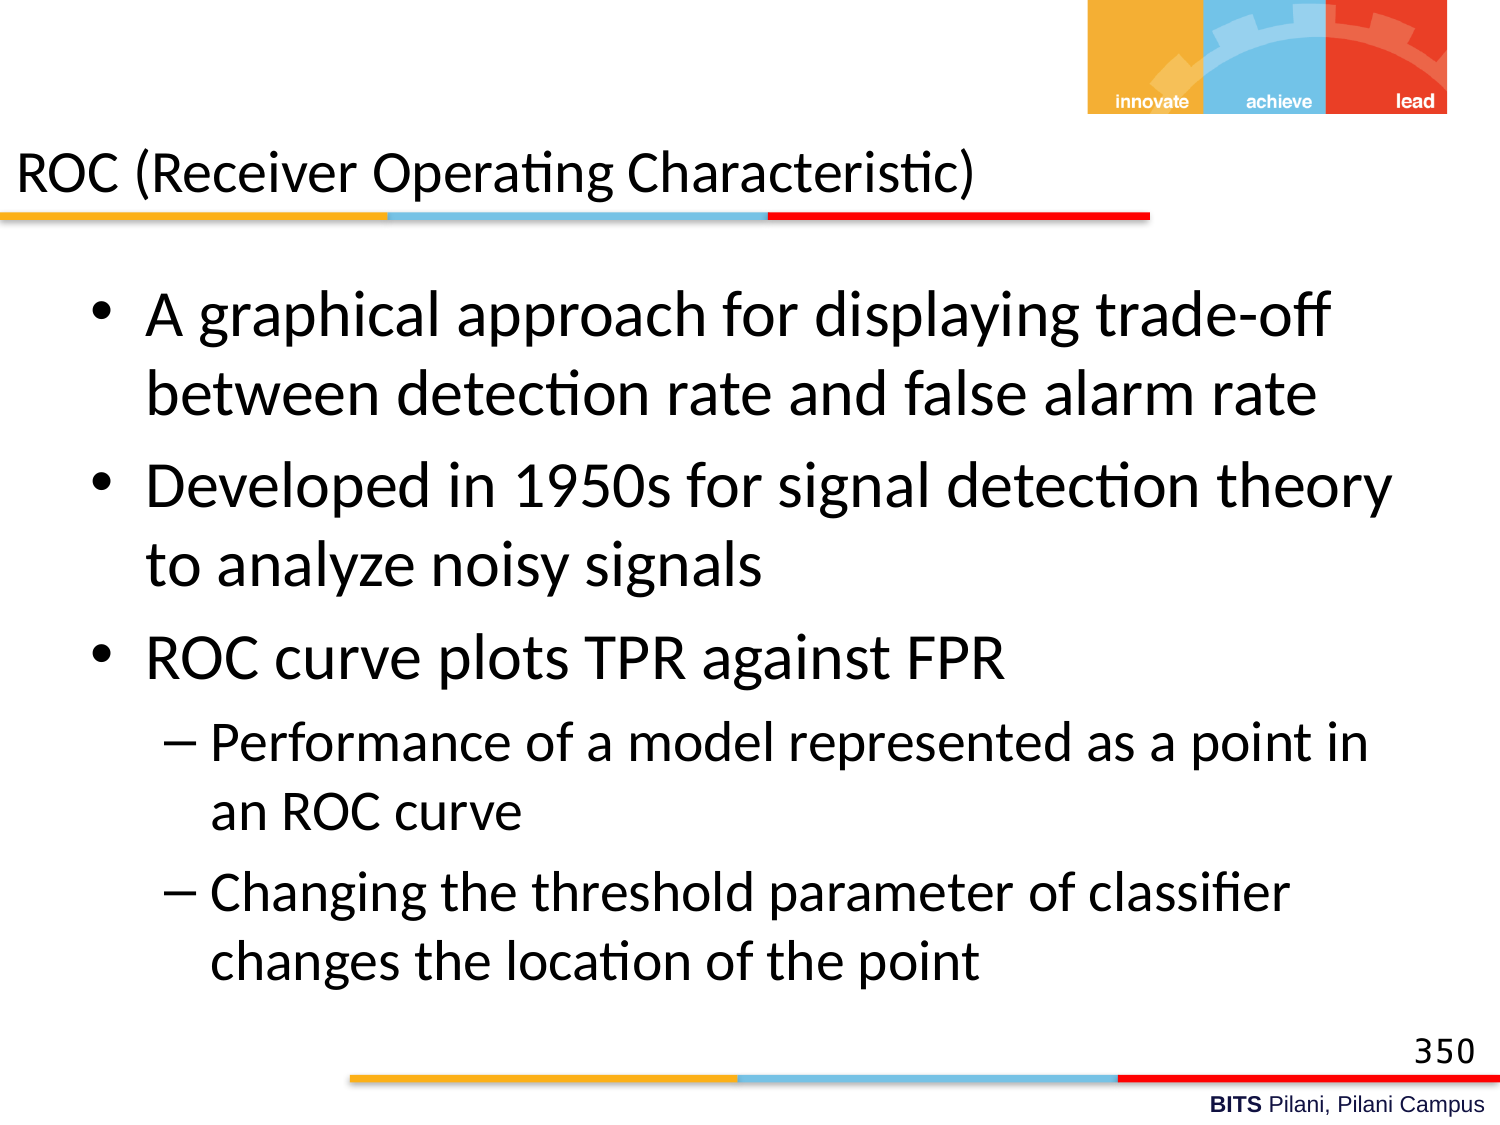

# ROC (Receiver Operating Characteristic)
A graphical approach for displaying trade-off between detection rate and false alarm rate
Developed in 1950s for signal detection theory to analyze noisy signals
ROC curve plots TPR against FPR
Performance of a model represented as a point in an ROC curve
Changing the threshold parameter of classifier changes the location of the point
350